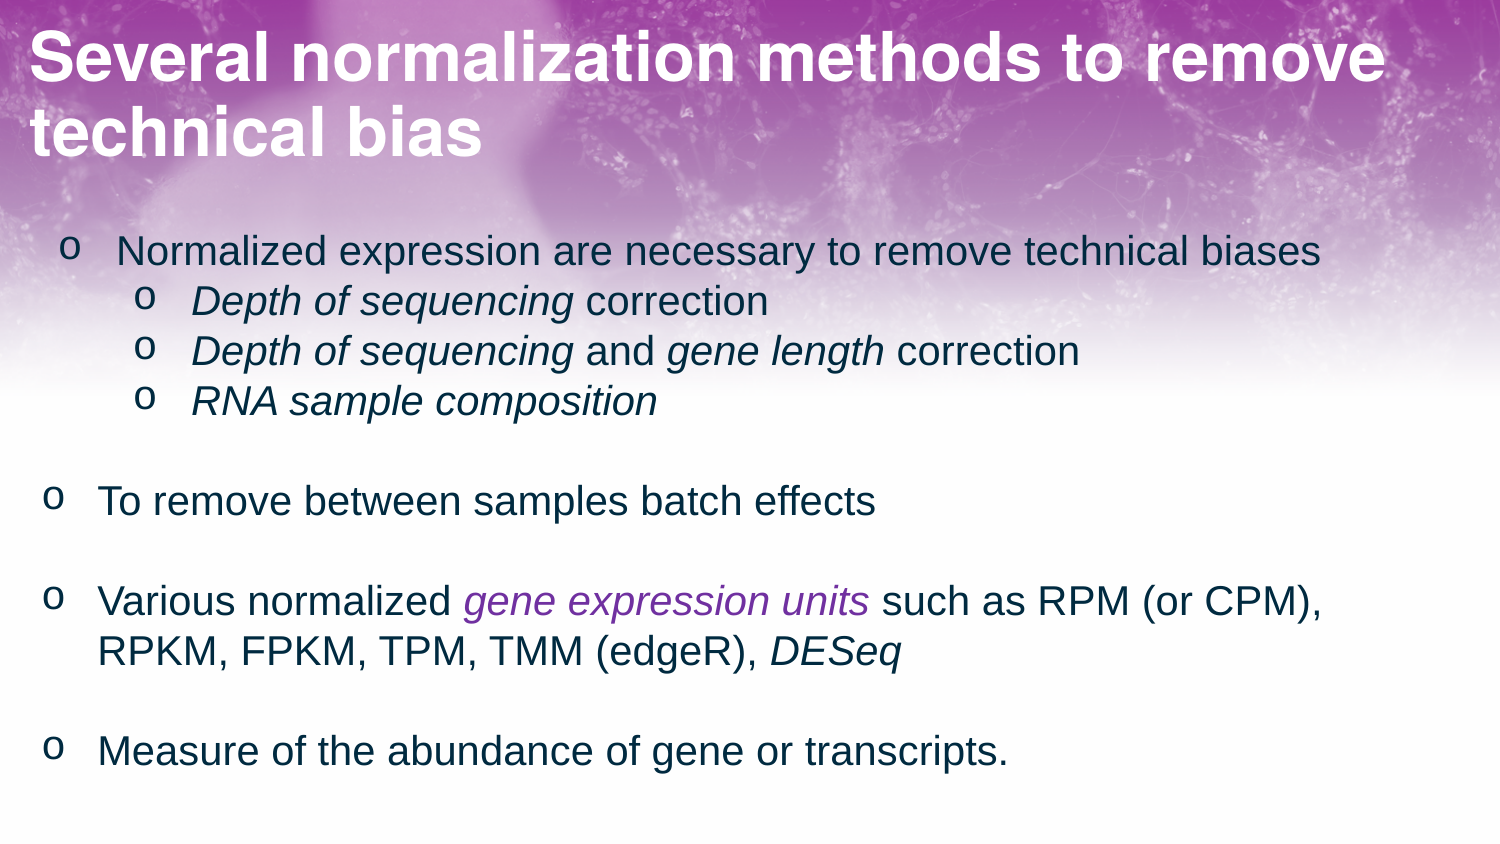

Several normalization methods to remove technical bias

Normalized expression are necessary to remove technical biases
Depth of sequencing correction
Depth of sequencing and gene length correction
RNA sample composition

To remove between samples batch effects

Various normalized gene expression units such as RPM (or CPM), RPKM, FPKM, TPM, TMM (edgeR), DESeq

Measure of the abundance of gene or transcripts.